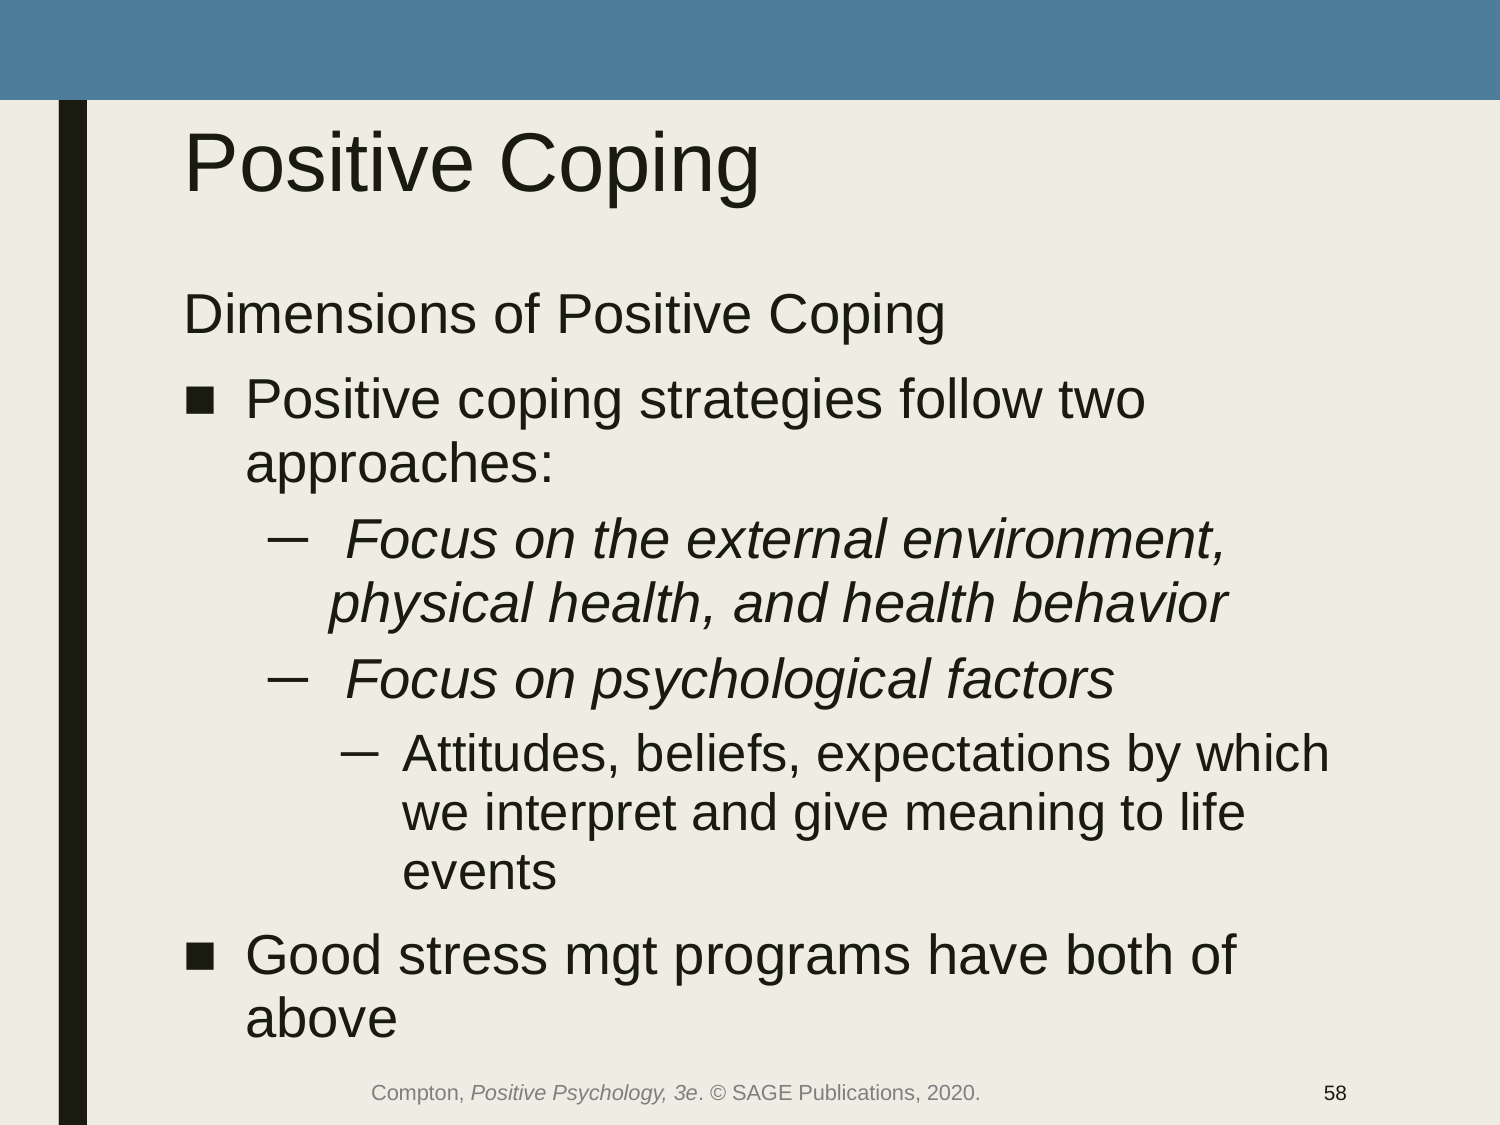

# Positive Coping
Dimensions of Positive Coping
Positive coping strategies follow two approaches:
 Focus on the external environment, physical health, and health behavior
 Focus on psychological factors
Attitudes, beliefs, expectations by which we interpret and give meaning to life events
Good stress mgt programs have both of above

Compton, Positive Psychology, 3e. © SAGE Publications, 2020.
58